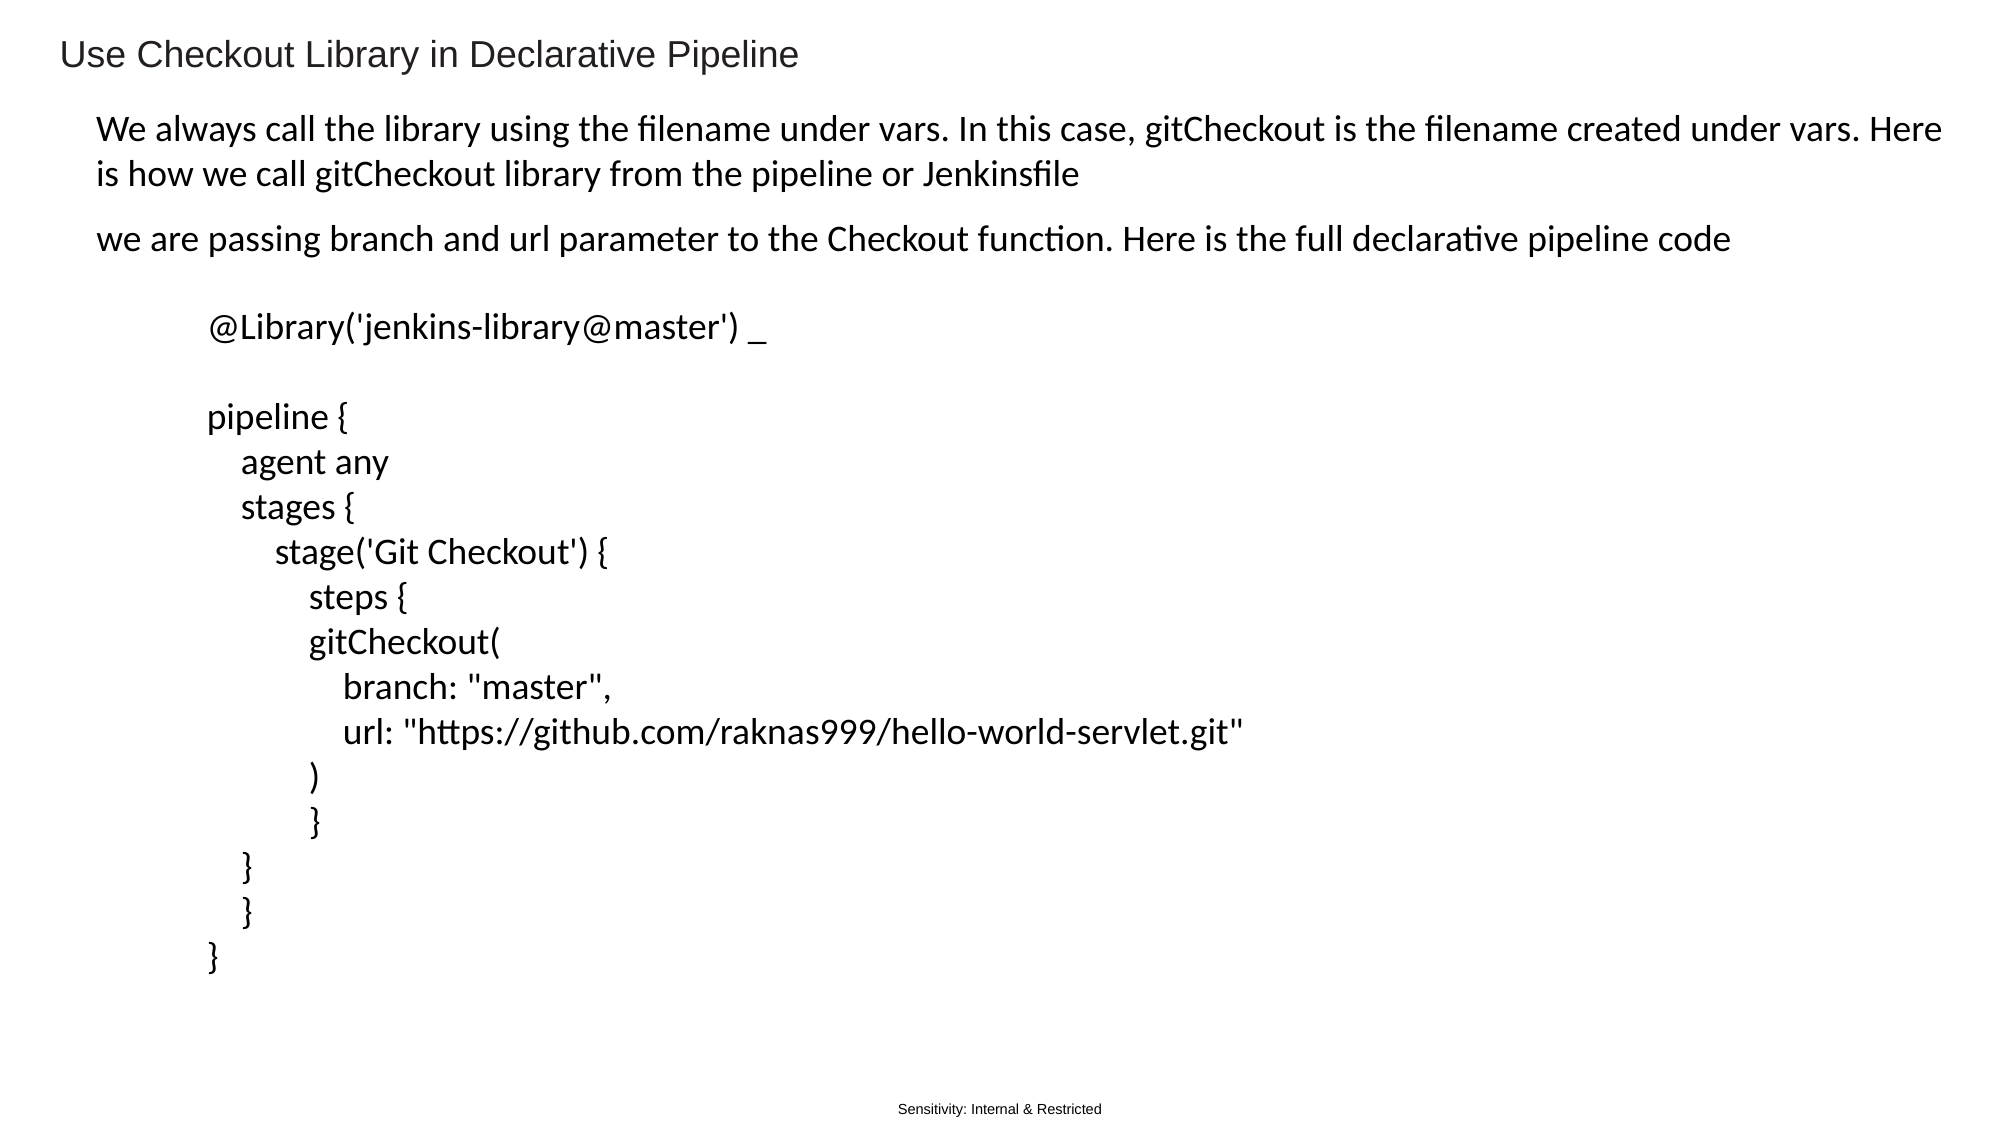

Use Checkout Library in Declarative Pipeline
We always call the library using the filename under vars. In this case, gitCheckout is the filename created under vars. Here is how we call gitCheckout library from the pipeline or Jenkinsfile
we are passing branch and url parameter to the Checkout function. Here is the full declarative pipeline code
@Library('jenkins-library@master') _

pipeline {
    agent any
    stages {
        stage('Git Checkout') {
            steps {
            gitCheckout(
                branch: "master",
                url: "https://github.com/raknas999/hello-world-servlet.git"
            )
            }
    }
    }
}